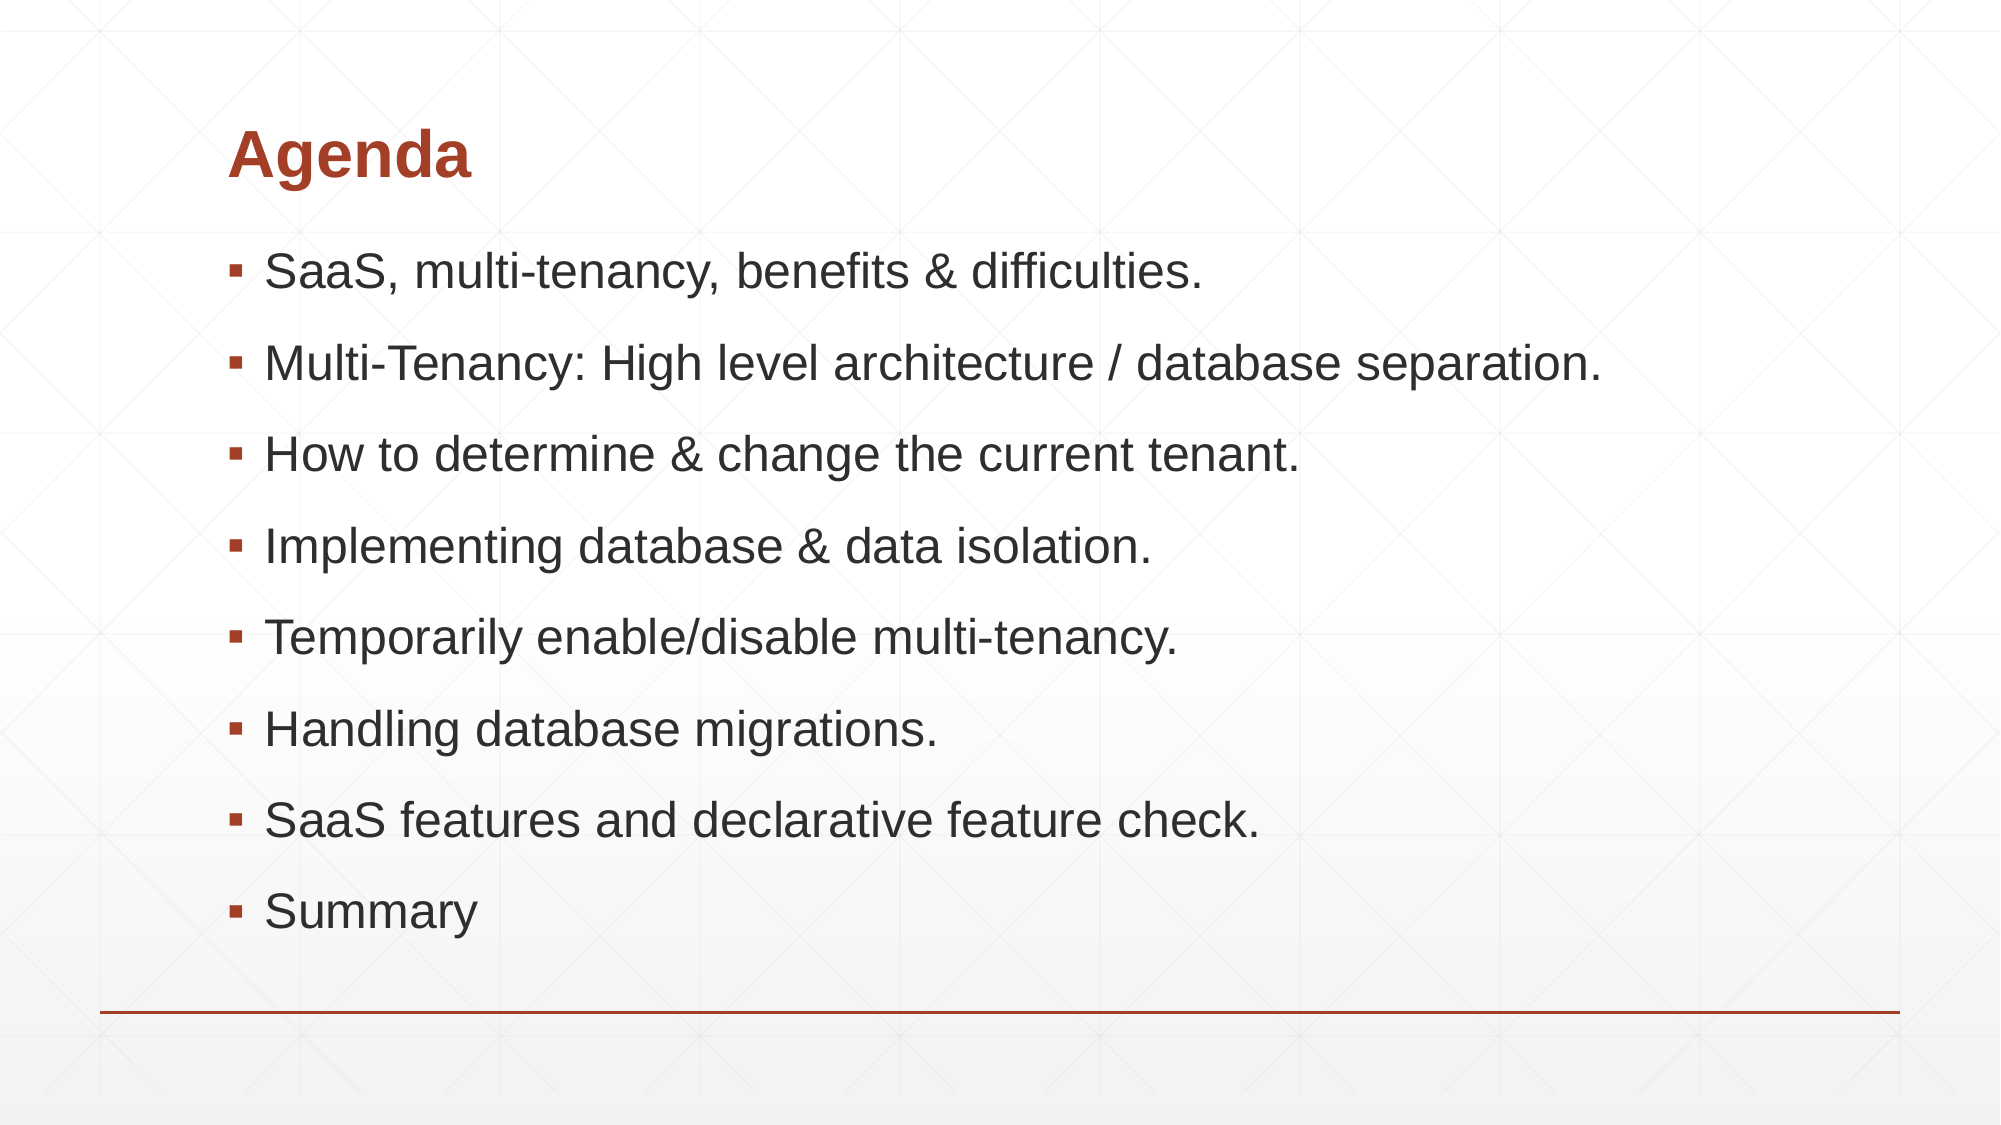

# Agenda
SaaS, multi-tenancy, benefits & difficulties.
Multi-Tenancy: High level architecture / database separation.
How to determine & change the current tenant.
Implementing database & data isolation.
Temporarily enable/disable multi-tenancy.
Handling database migrations.
SaaS features and declarative feature check.
Summary